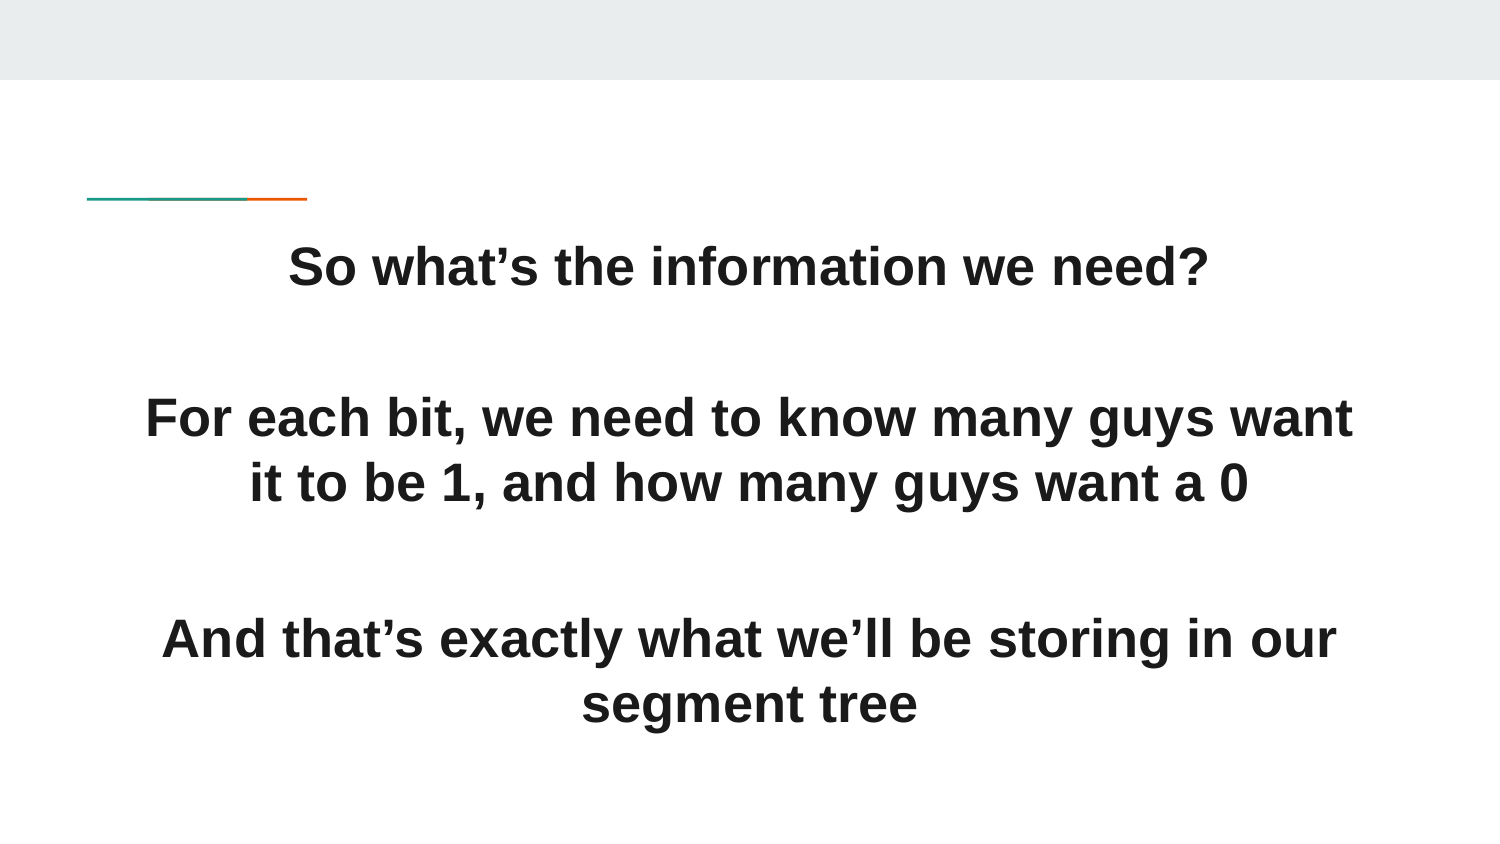

# So what’s the information we need?
For each bit, we need to know many guys want it to be 1, and how many guys want a 0
And that’s exactly what we’ll be storing in our segment tree